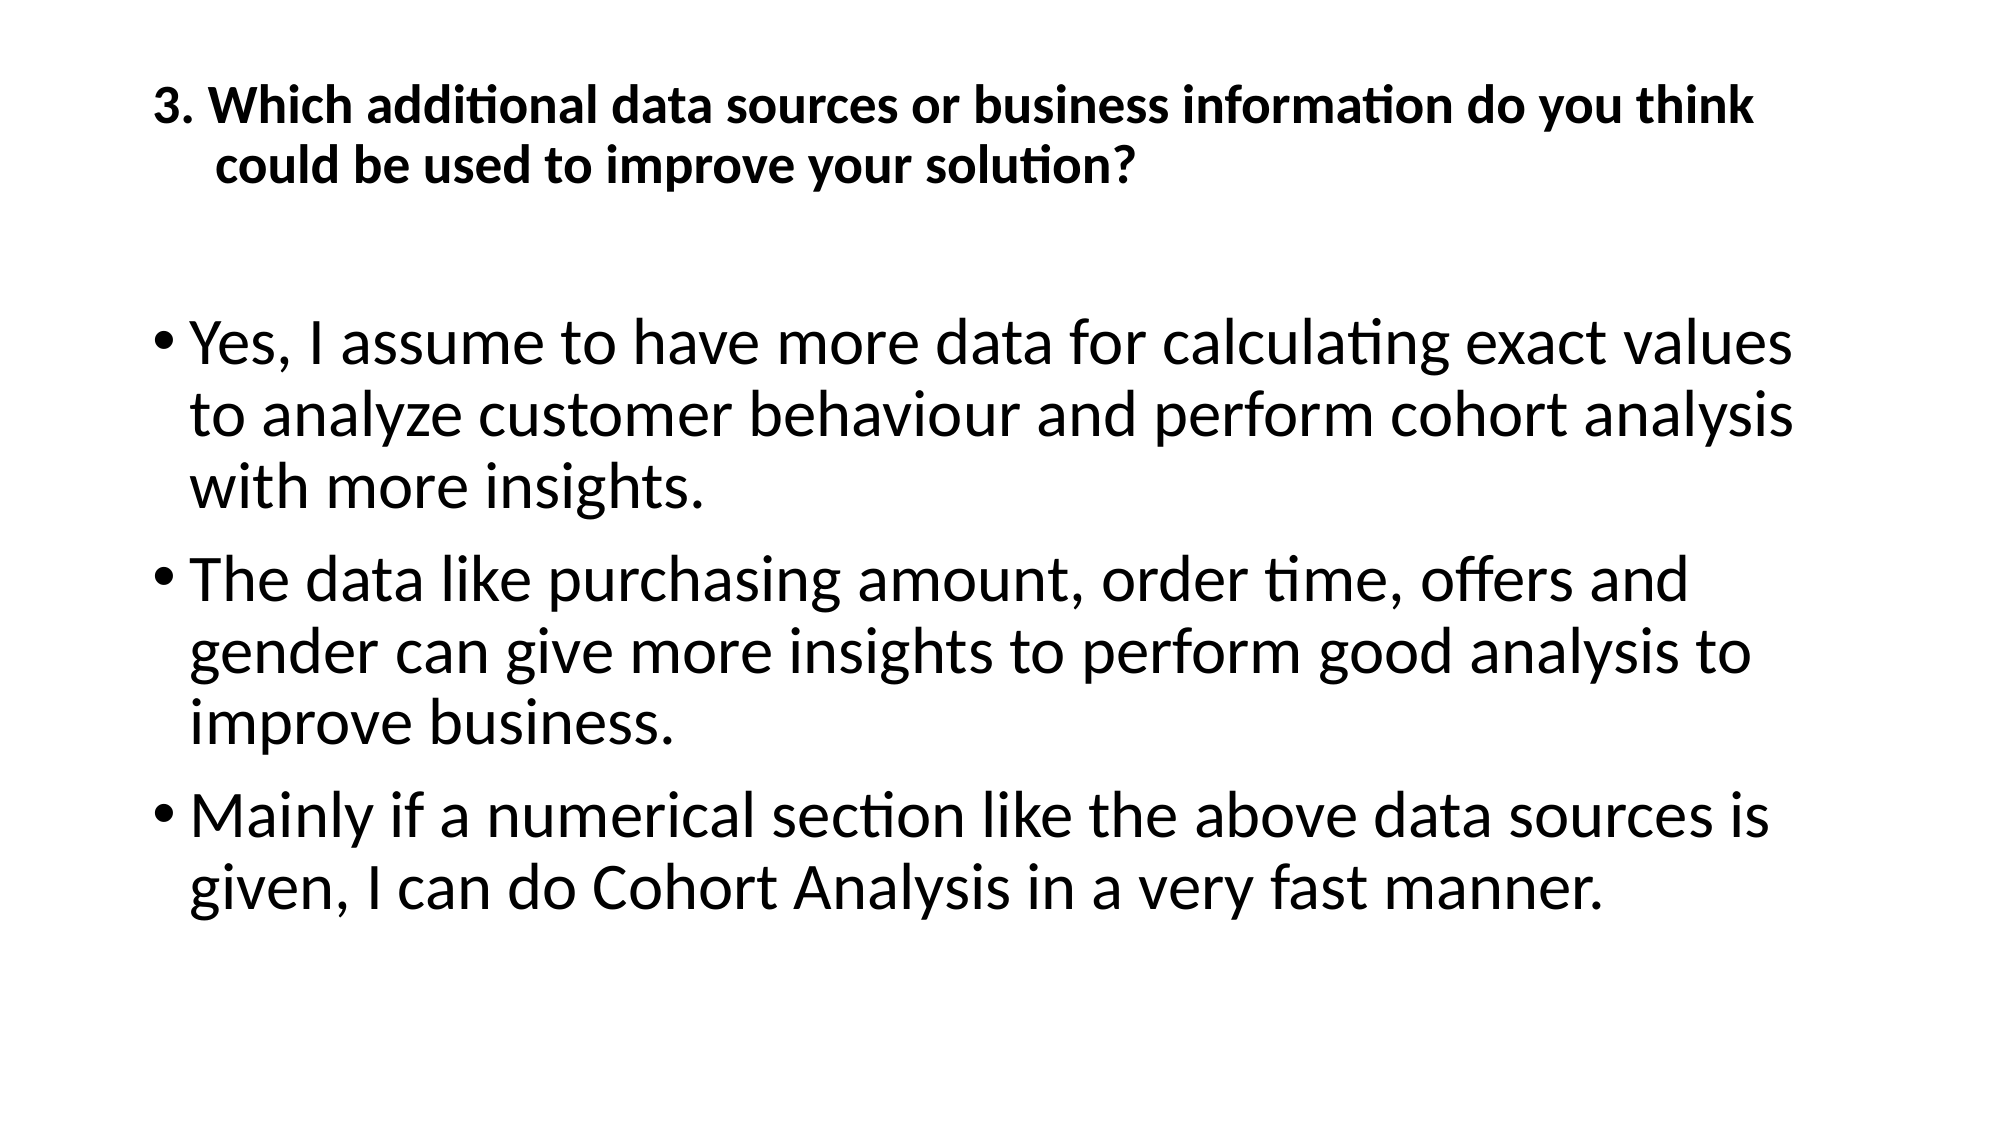

# 3. Which additional data sources or business information do you think could be used to improve your solution?
Yes, I assume to have more data for calculating exact values to analyze customer behaviour and perform cohort analysis with more insights.
The data like purchasing amount, order time, offers and gender can give more insights to perform good analysis to improve business.
Mainly if a numerical section like the above data sources is given, I can do Cohort Analysis in a very fast manner.